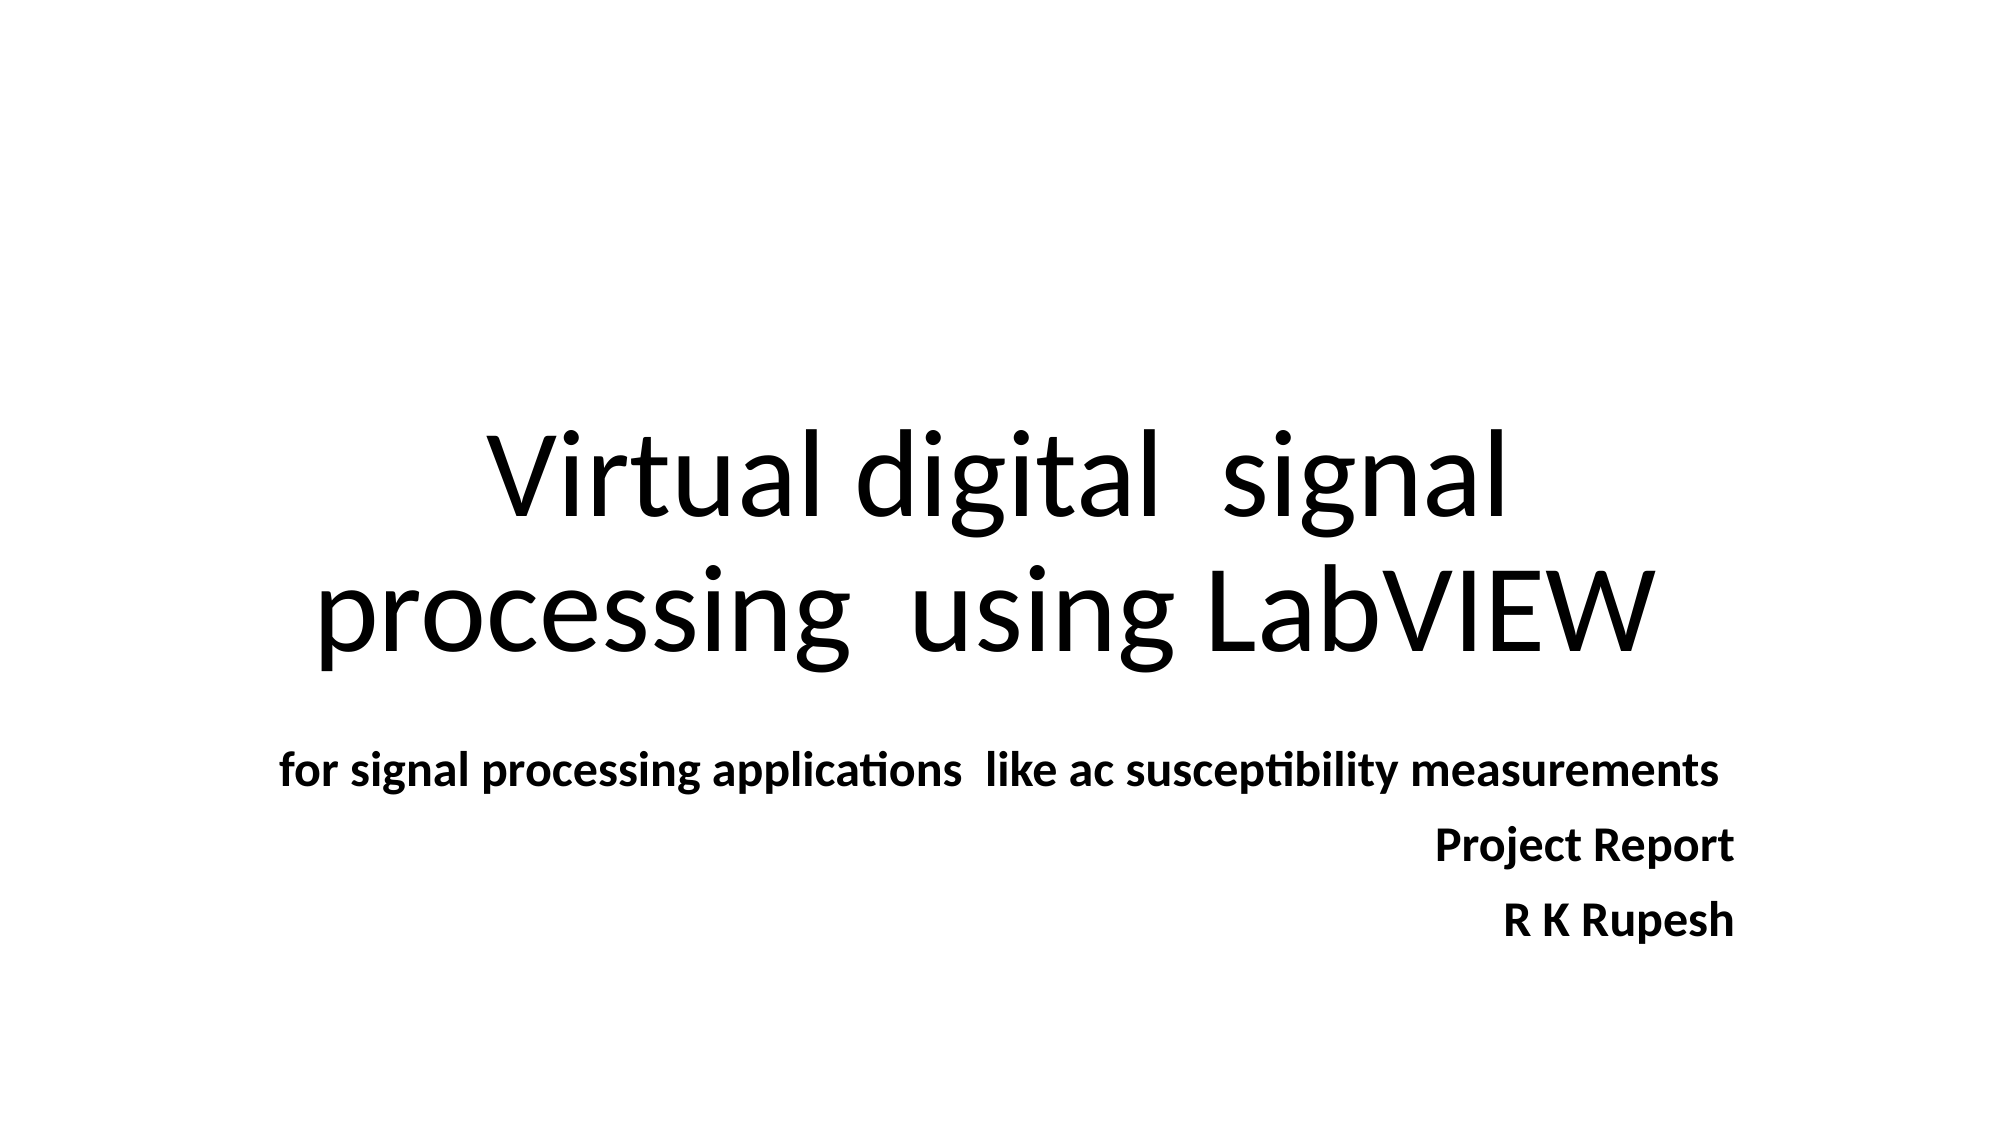

# Virtual digital  signal processing  using LabVIEW
for signal processing applications  like ac susceptibility measurements
Project Report
R K Rupesh